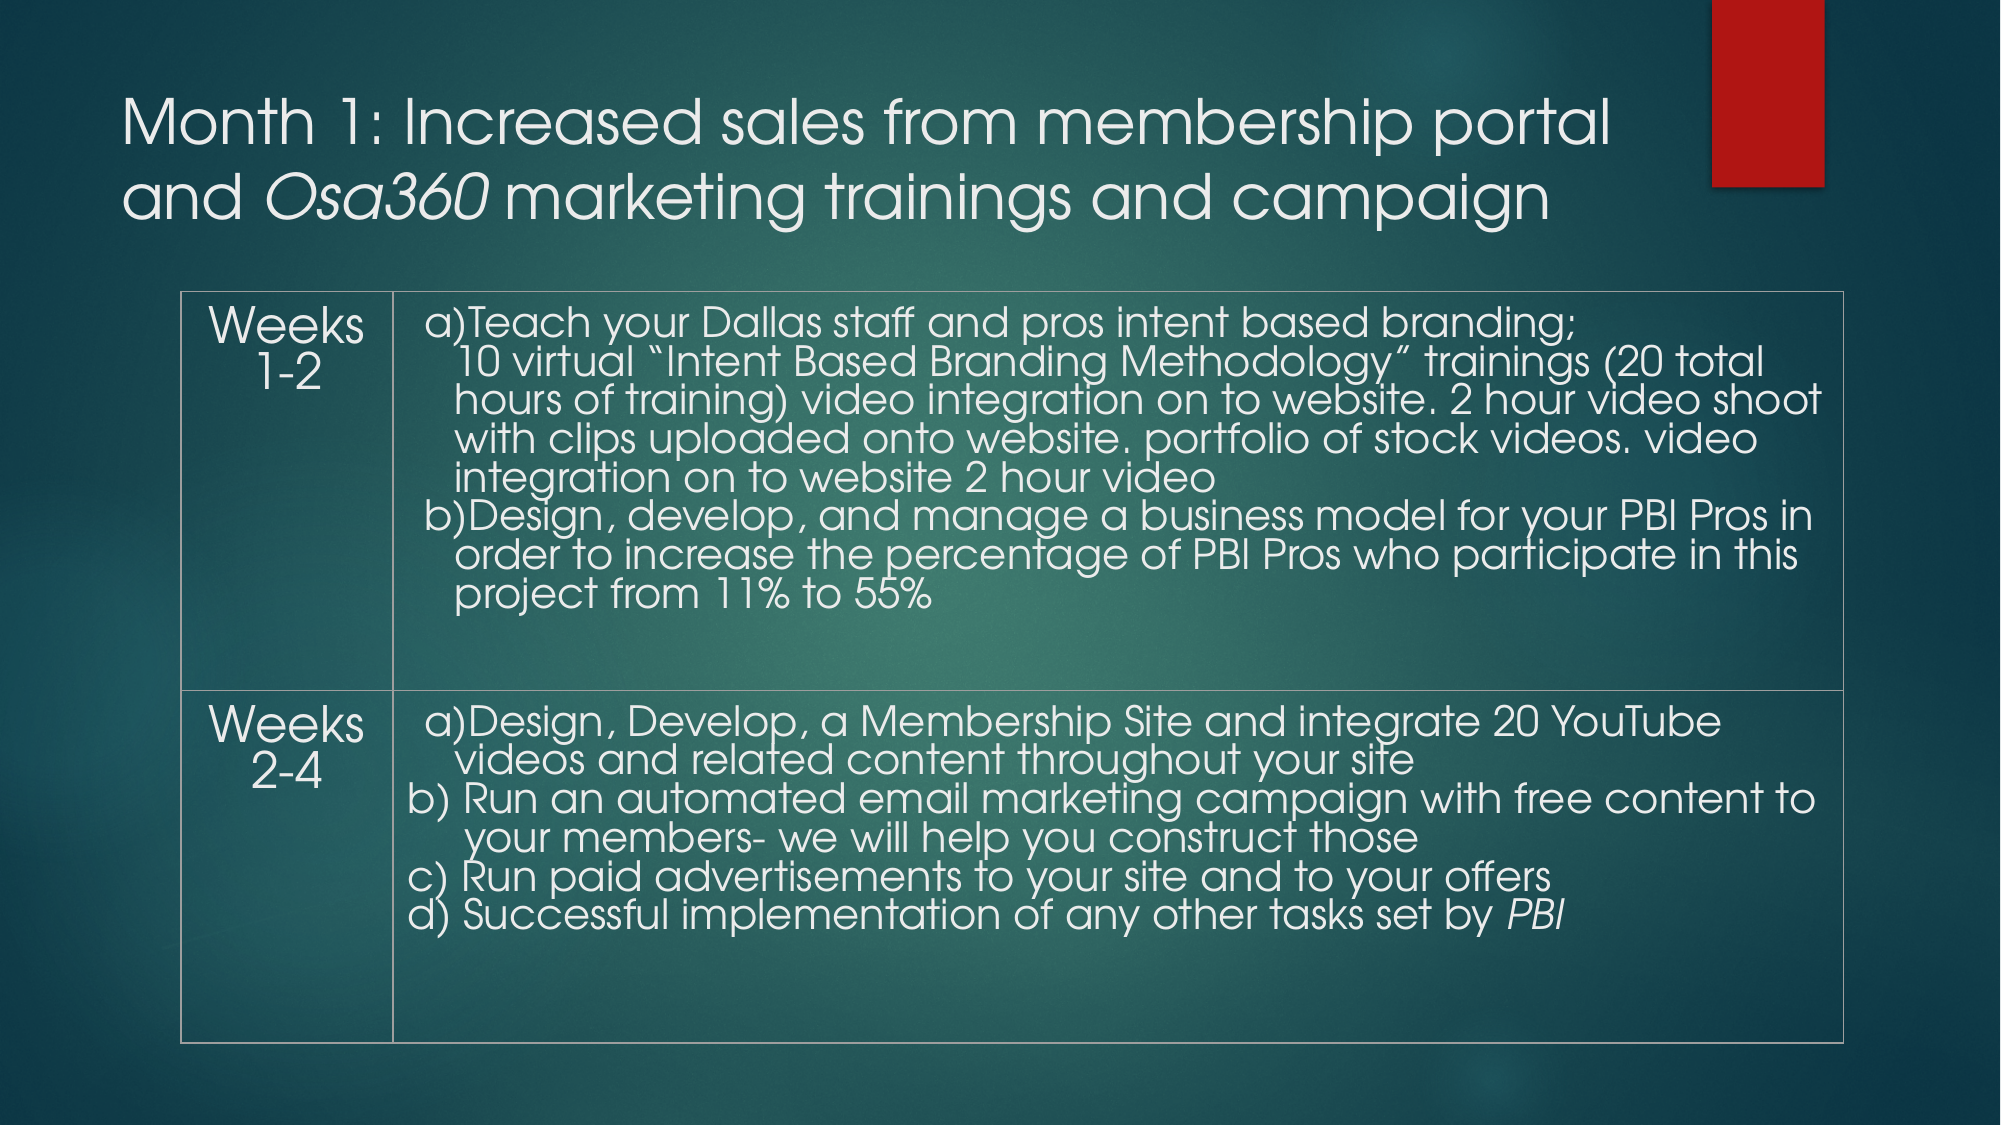

# Month 1: Increased sales from membership portal and Osa360 marketing trainings and campaign
| Weeks 1-2 | Teach your Dallas staff and pros intent based branding; 10 virtual “Intent Based Branding Methodology” trainings (20 total hours of training) video integration on to website. 2 hour video shoot with clips uploaded onto website. portfolio of stock videos. video integration on to website 2 hour video Design, develop, and manage a business model for your PBI Pros in order to increase the percentage of PBI Pros who participate in this project from 11% to 55% |
| --- | --- |
| Weeks 2-4 | Design, Develop, a Membership Site and integrate 20 YouTube videos and related content throughout your site b) Run an automated email marketing campaign with free content to your members- we will help you construct those c) Run paid advertisements to your site and to your offers d) Successful implementation of any other tasks set by PBI |